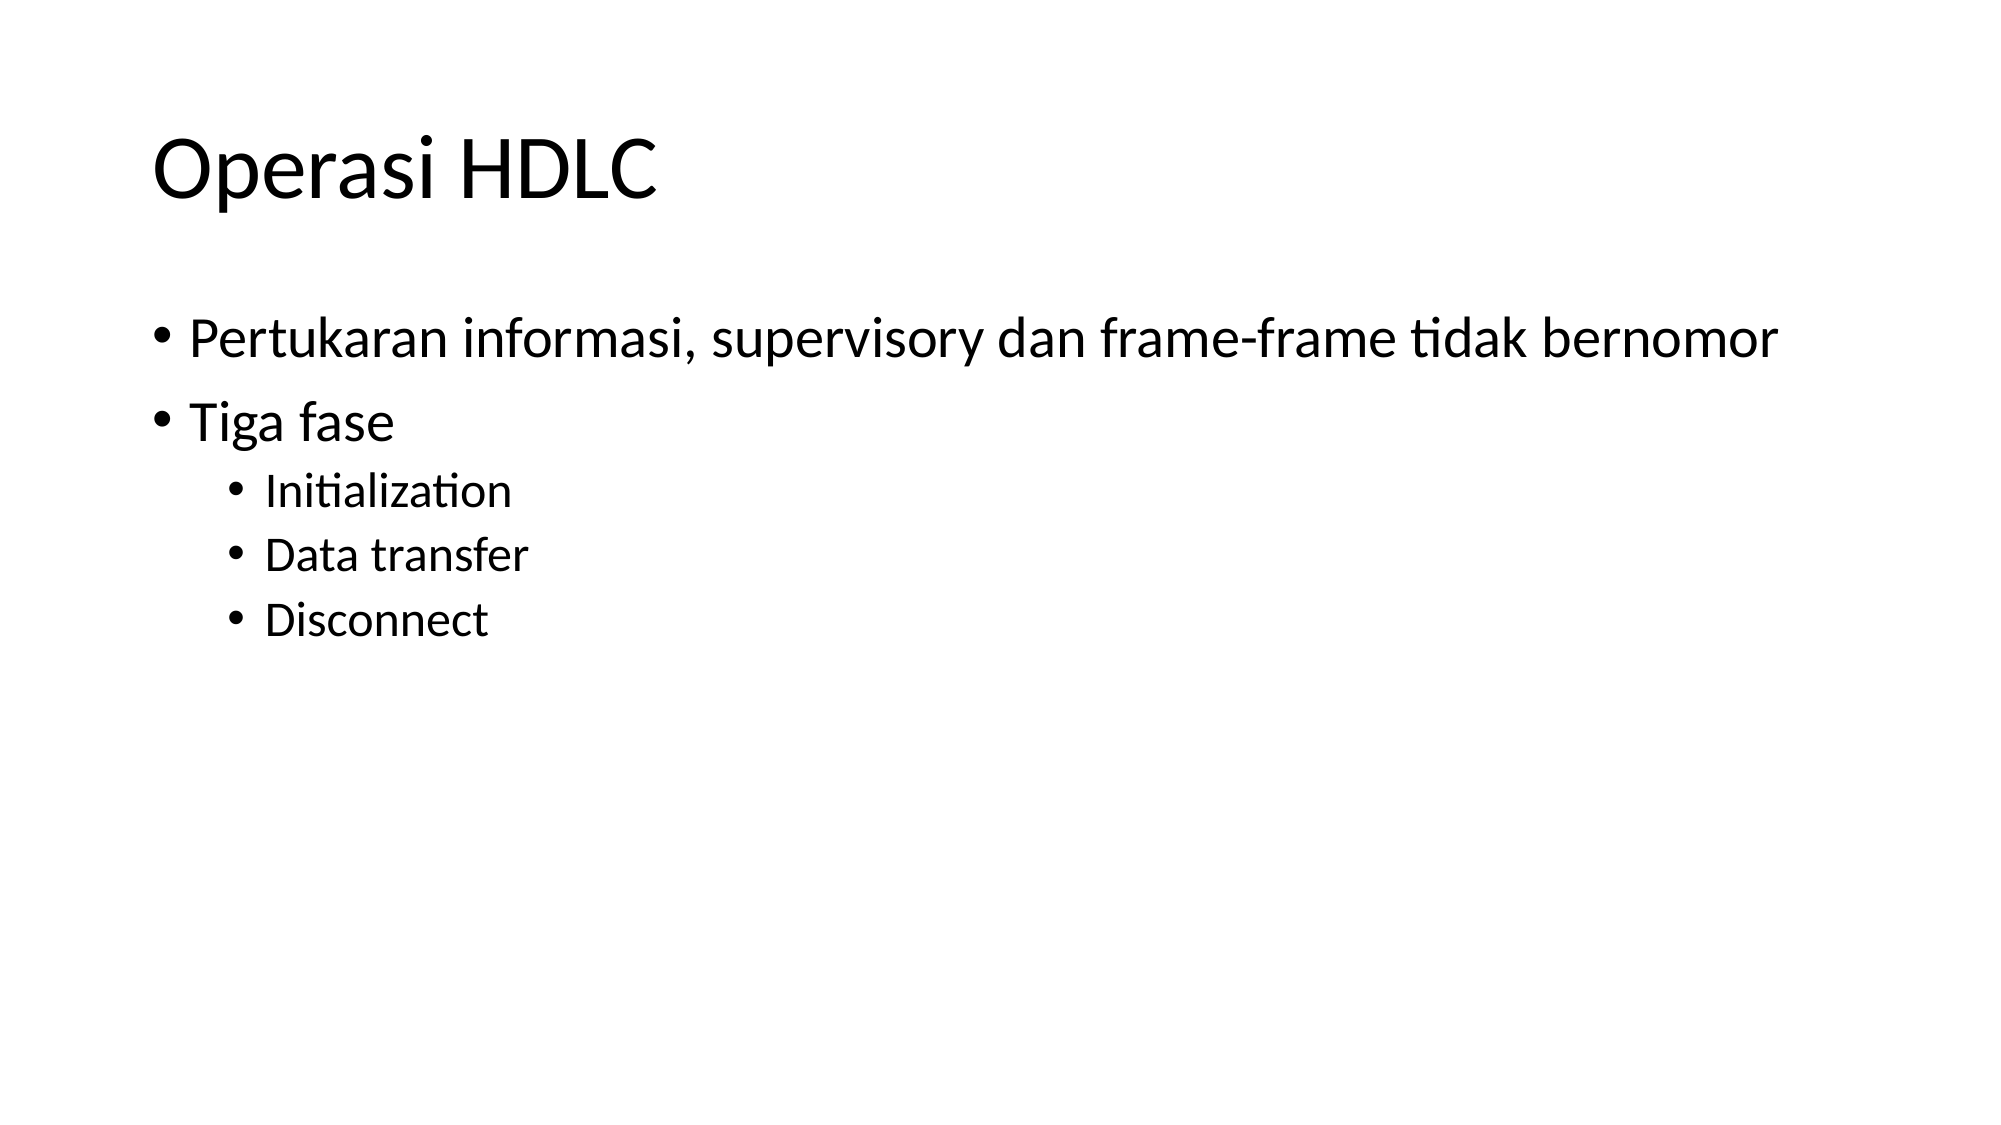

# Operasi HDLC
Pertukaran informasi, supervisory dan frame-frame tidak bernomor
Tiga fase
Initialization
Data transfer
Disconnect